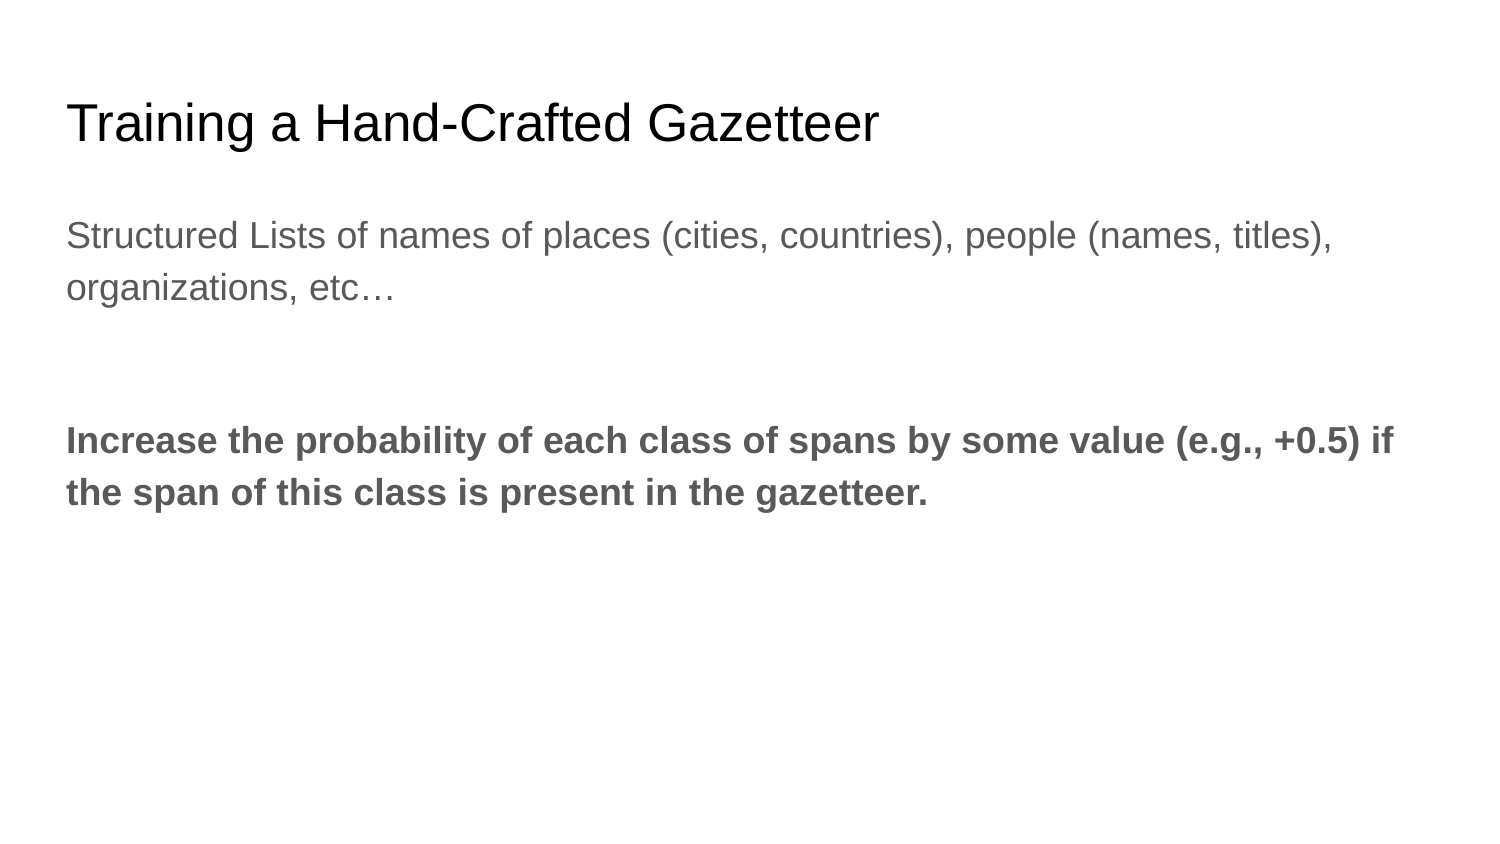

# Training a Hand-Crafted Gazetteer
Structured Lists of names of places (cities, countries), people (names, titles), organizations, etc…

Increase the probability of each class of spans by some value (e.g., +0.5) if the span of this class is present in the gazetteer.